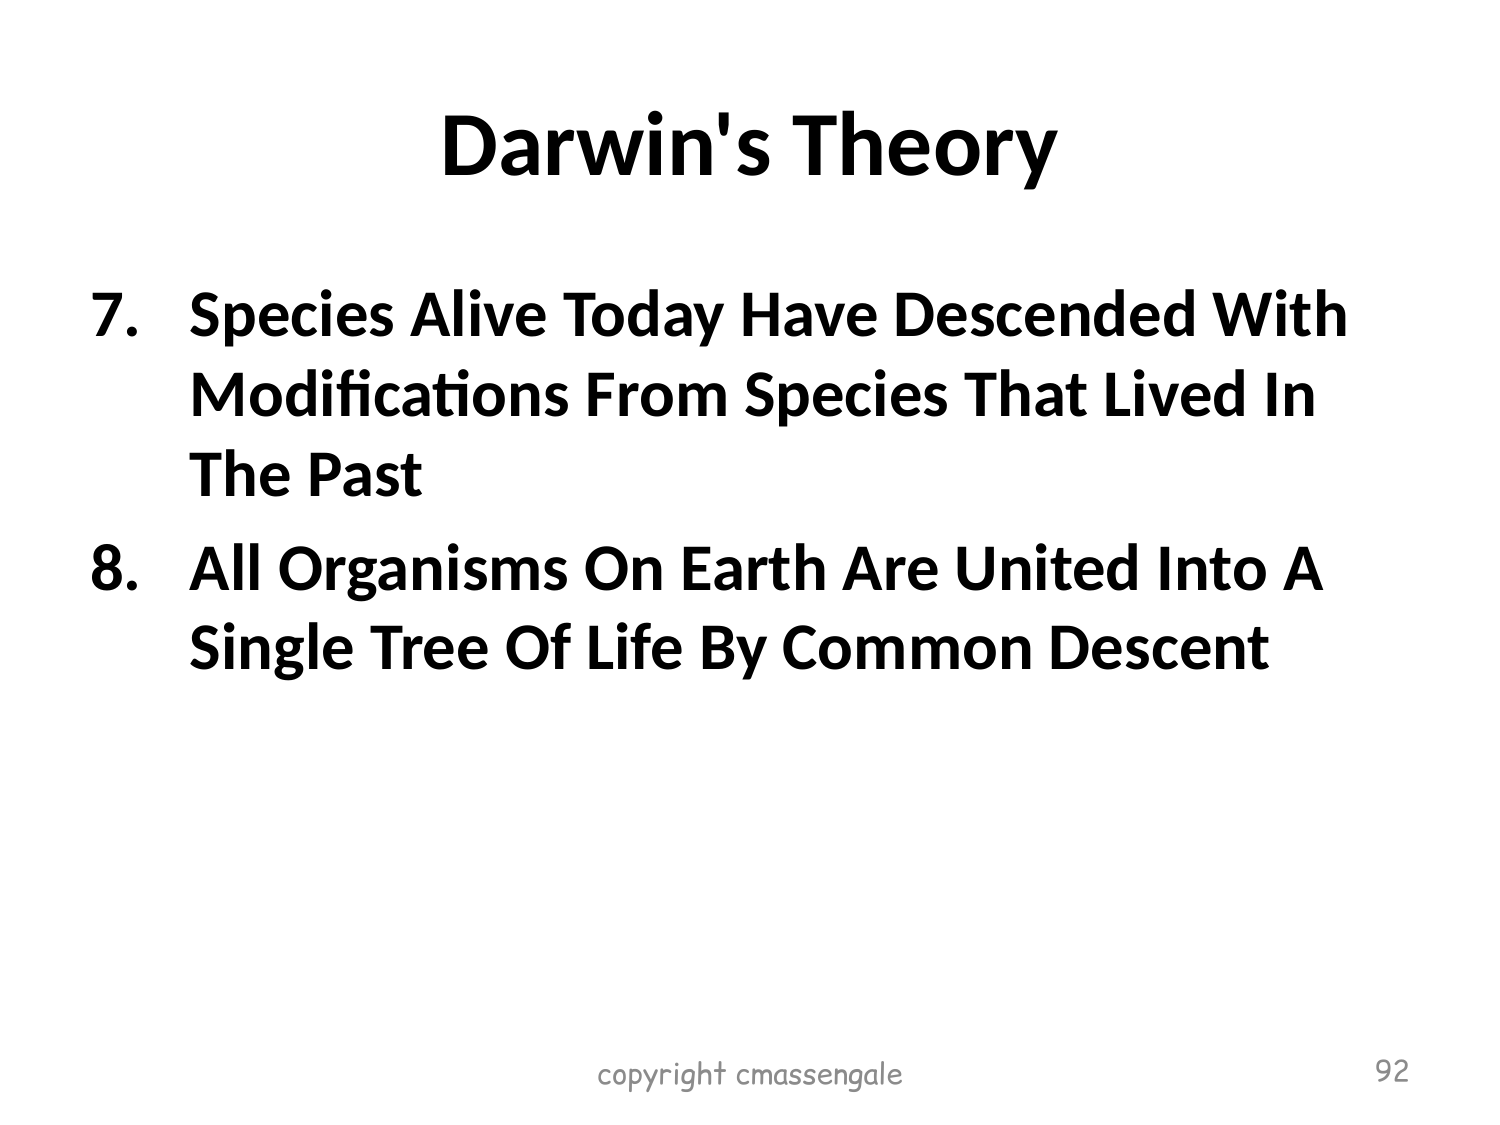

# Darwin's Theory
Species Alive Today Have Descended With Modifications From Species That Lived In The Past
All Organisms On Earth Are United Into A Single Tree Of Life By Common Descent
copyright cmassengale
92